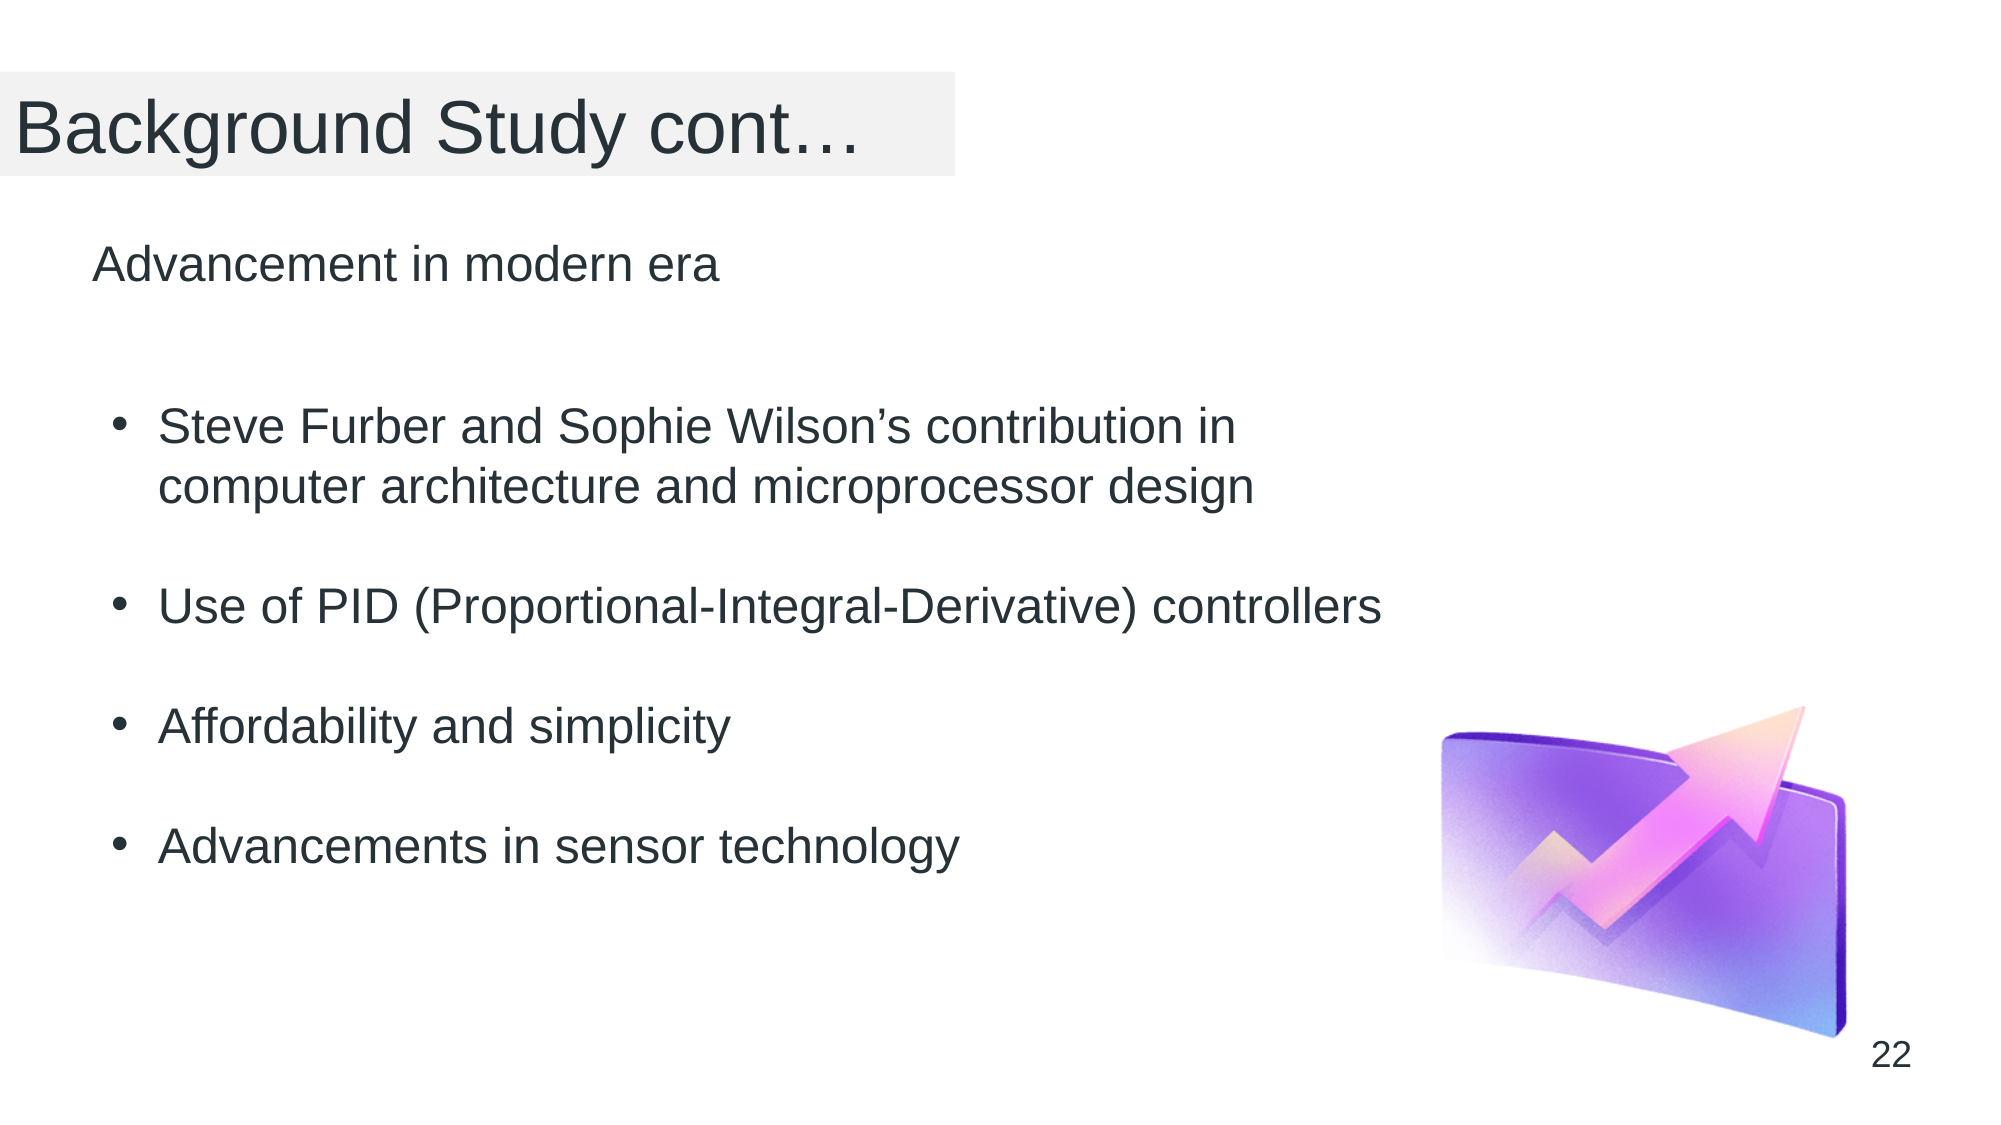

Background Study cont…
Advancement in modern era
Steve Furber and Sophie Wilson’s contribution in computer architecture and microprocessor design

Use of PID (Proportional-Integral-Derivative) controllers

Affordability and simplicity

Advancements in sensor technology

22